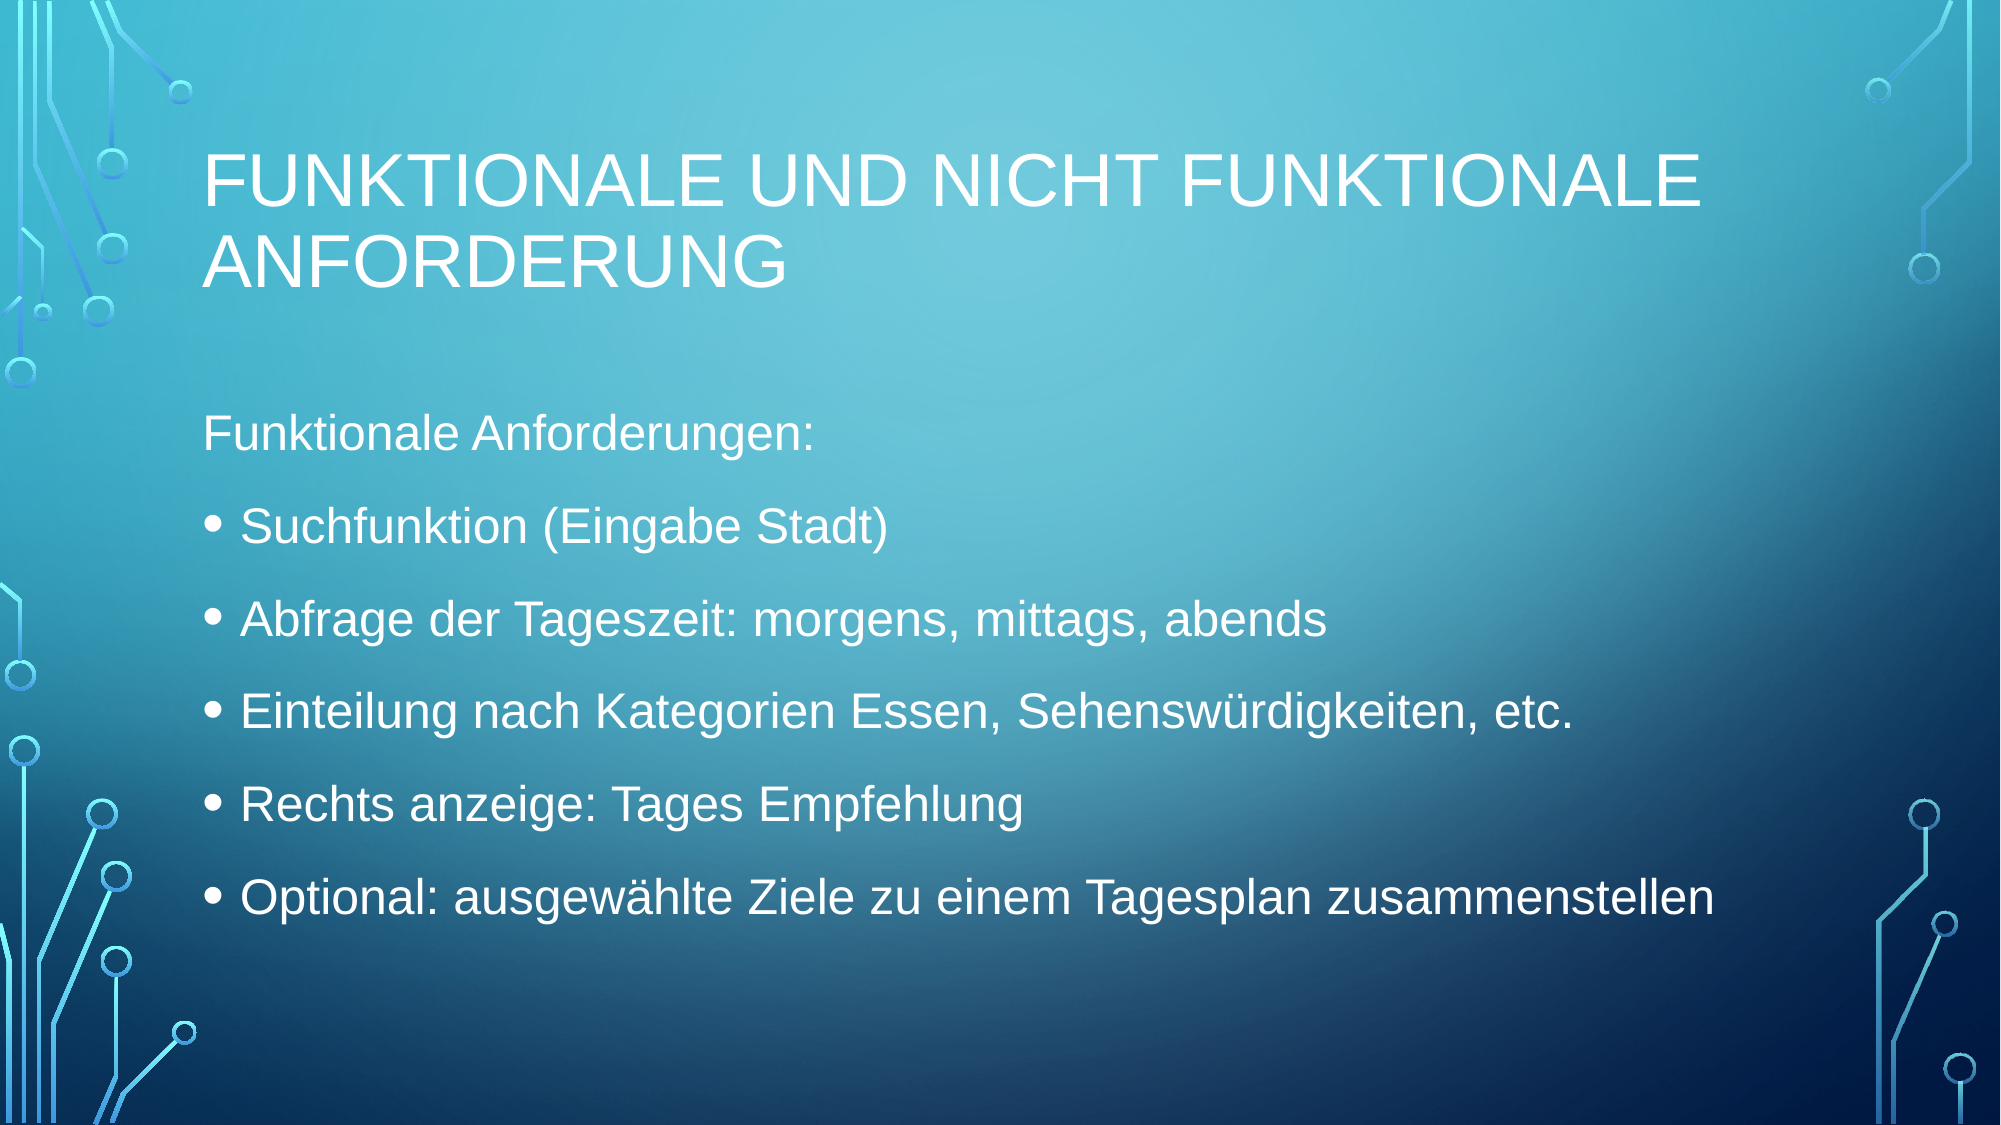

# Funktionale und nicht funktionale Anforderung
Funktionale Anforderungen:
Suchfunktion (Eingabe Stadt)
Abfrage der Tageszeit: morgens, mittags, abends
Einteilung nach Kategorien Essen, Sehenswürdigkeiten, etc.
Rechts anzeige: Tages Empfehlung
Optional: ausgewählte Ziele zu einem Tagesplan zusammenstellen